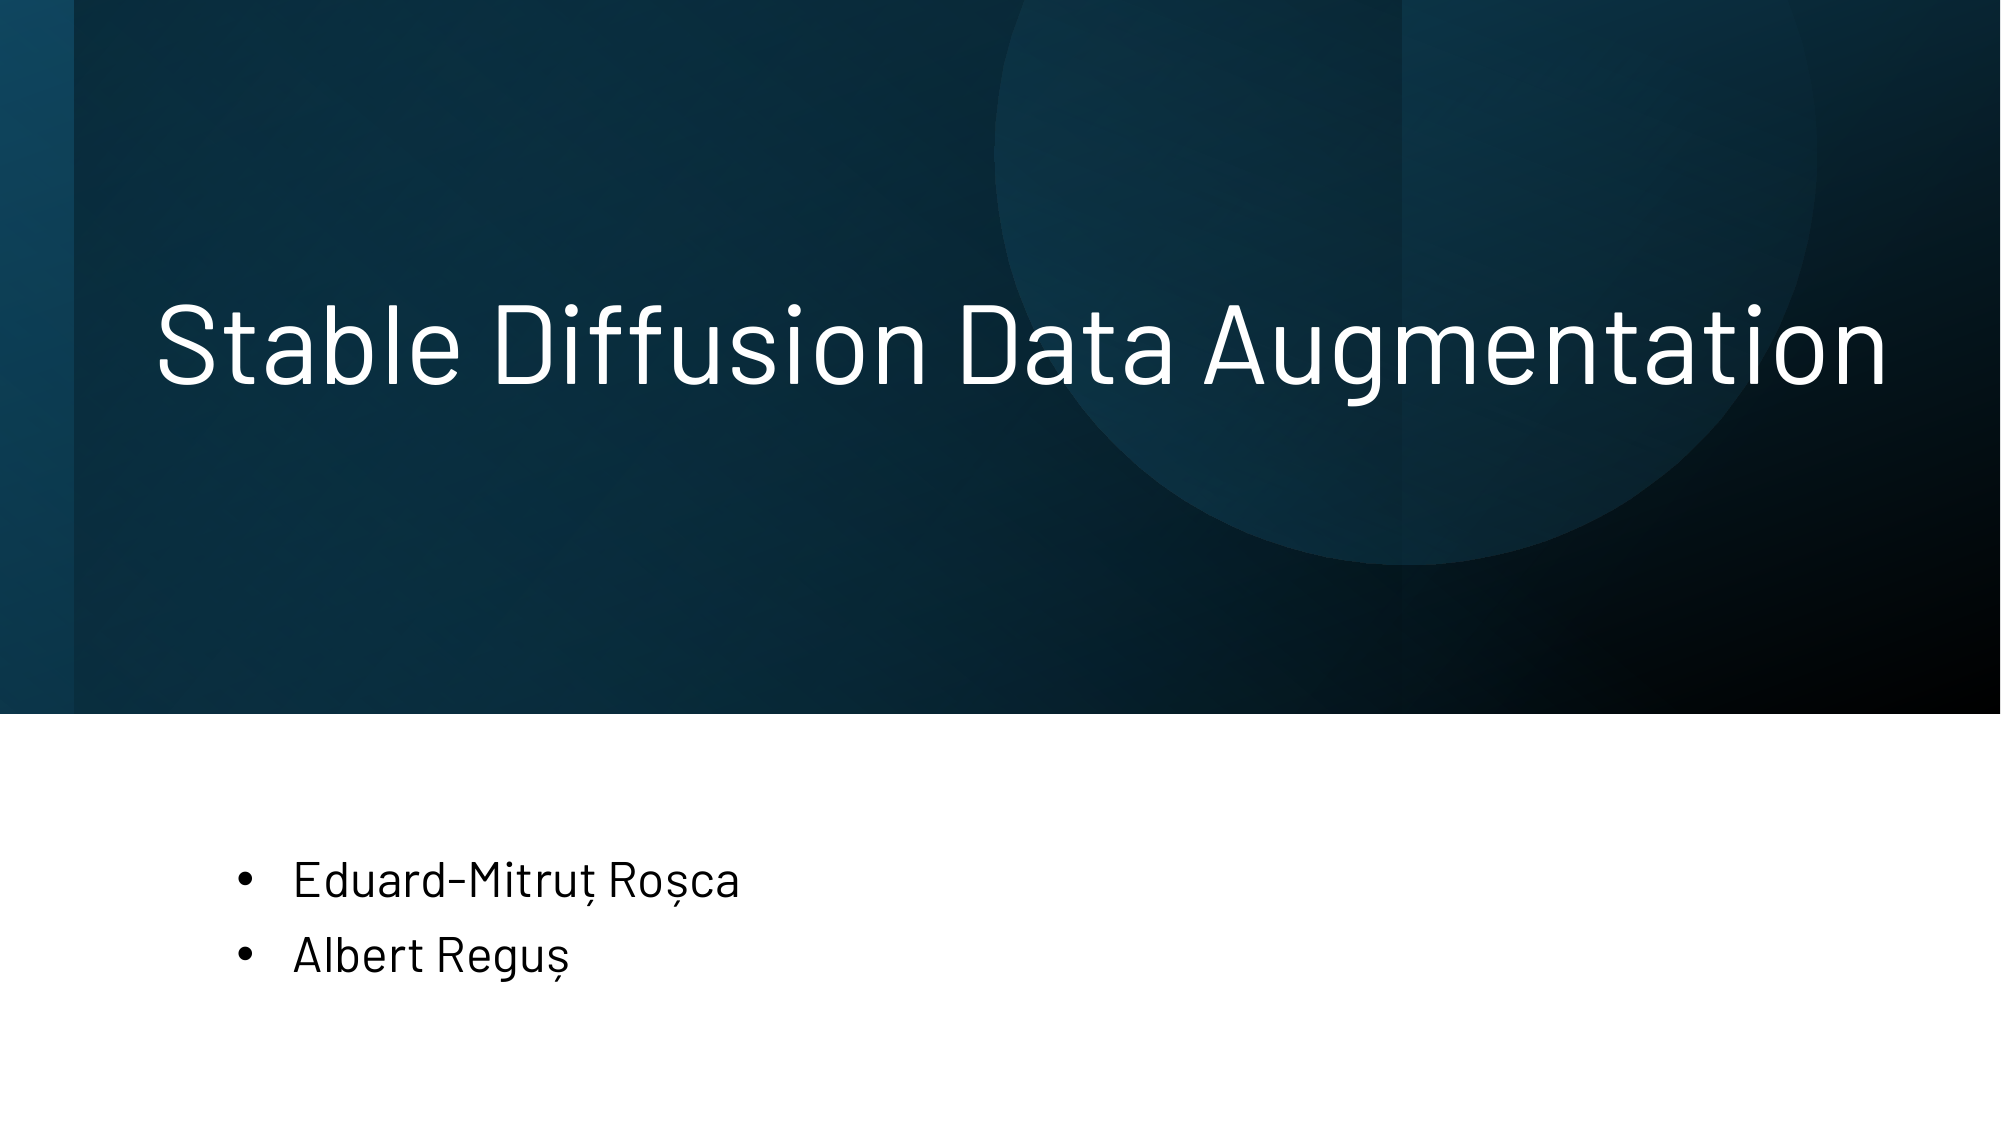

# Stable Diffusion Data Augmentation
Eduard-Mitruț Roșca
Albert Reguș